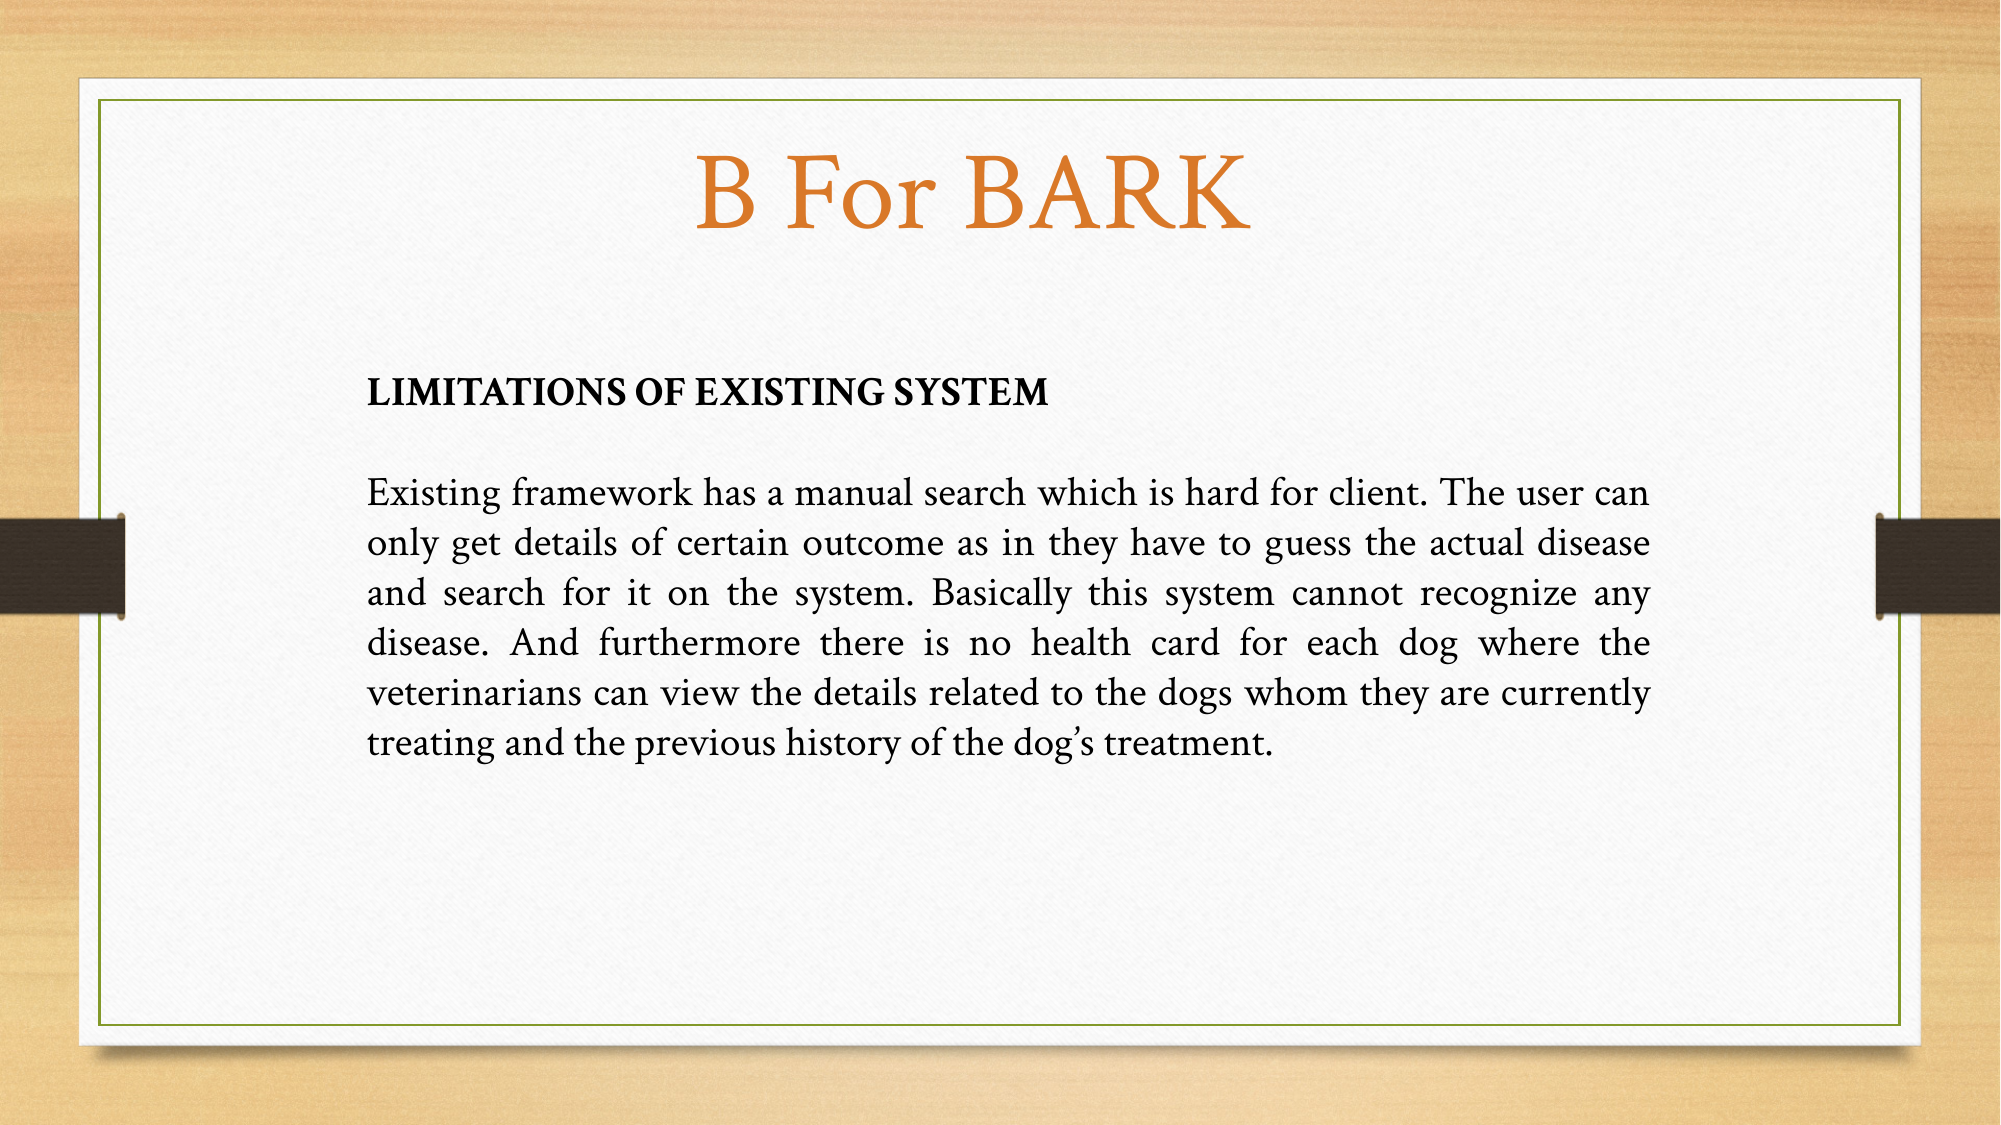

B For BARK
LIMITATIONS OF EXISTING SYSTEM

Existing framework has a manual search which is hard for client. The user can only get details of certain outcome as in they have to guess the actual disease and search for it on the system. Basically this system cannot recognize any disease. And furthermore there is no health card for each dog where the veterinarians can view the details related to the dogs whom they are currently treating and the previous history of the dog’s treatment.